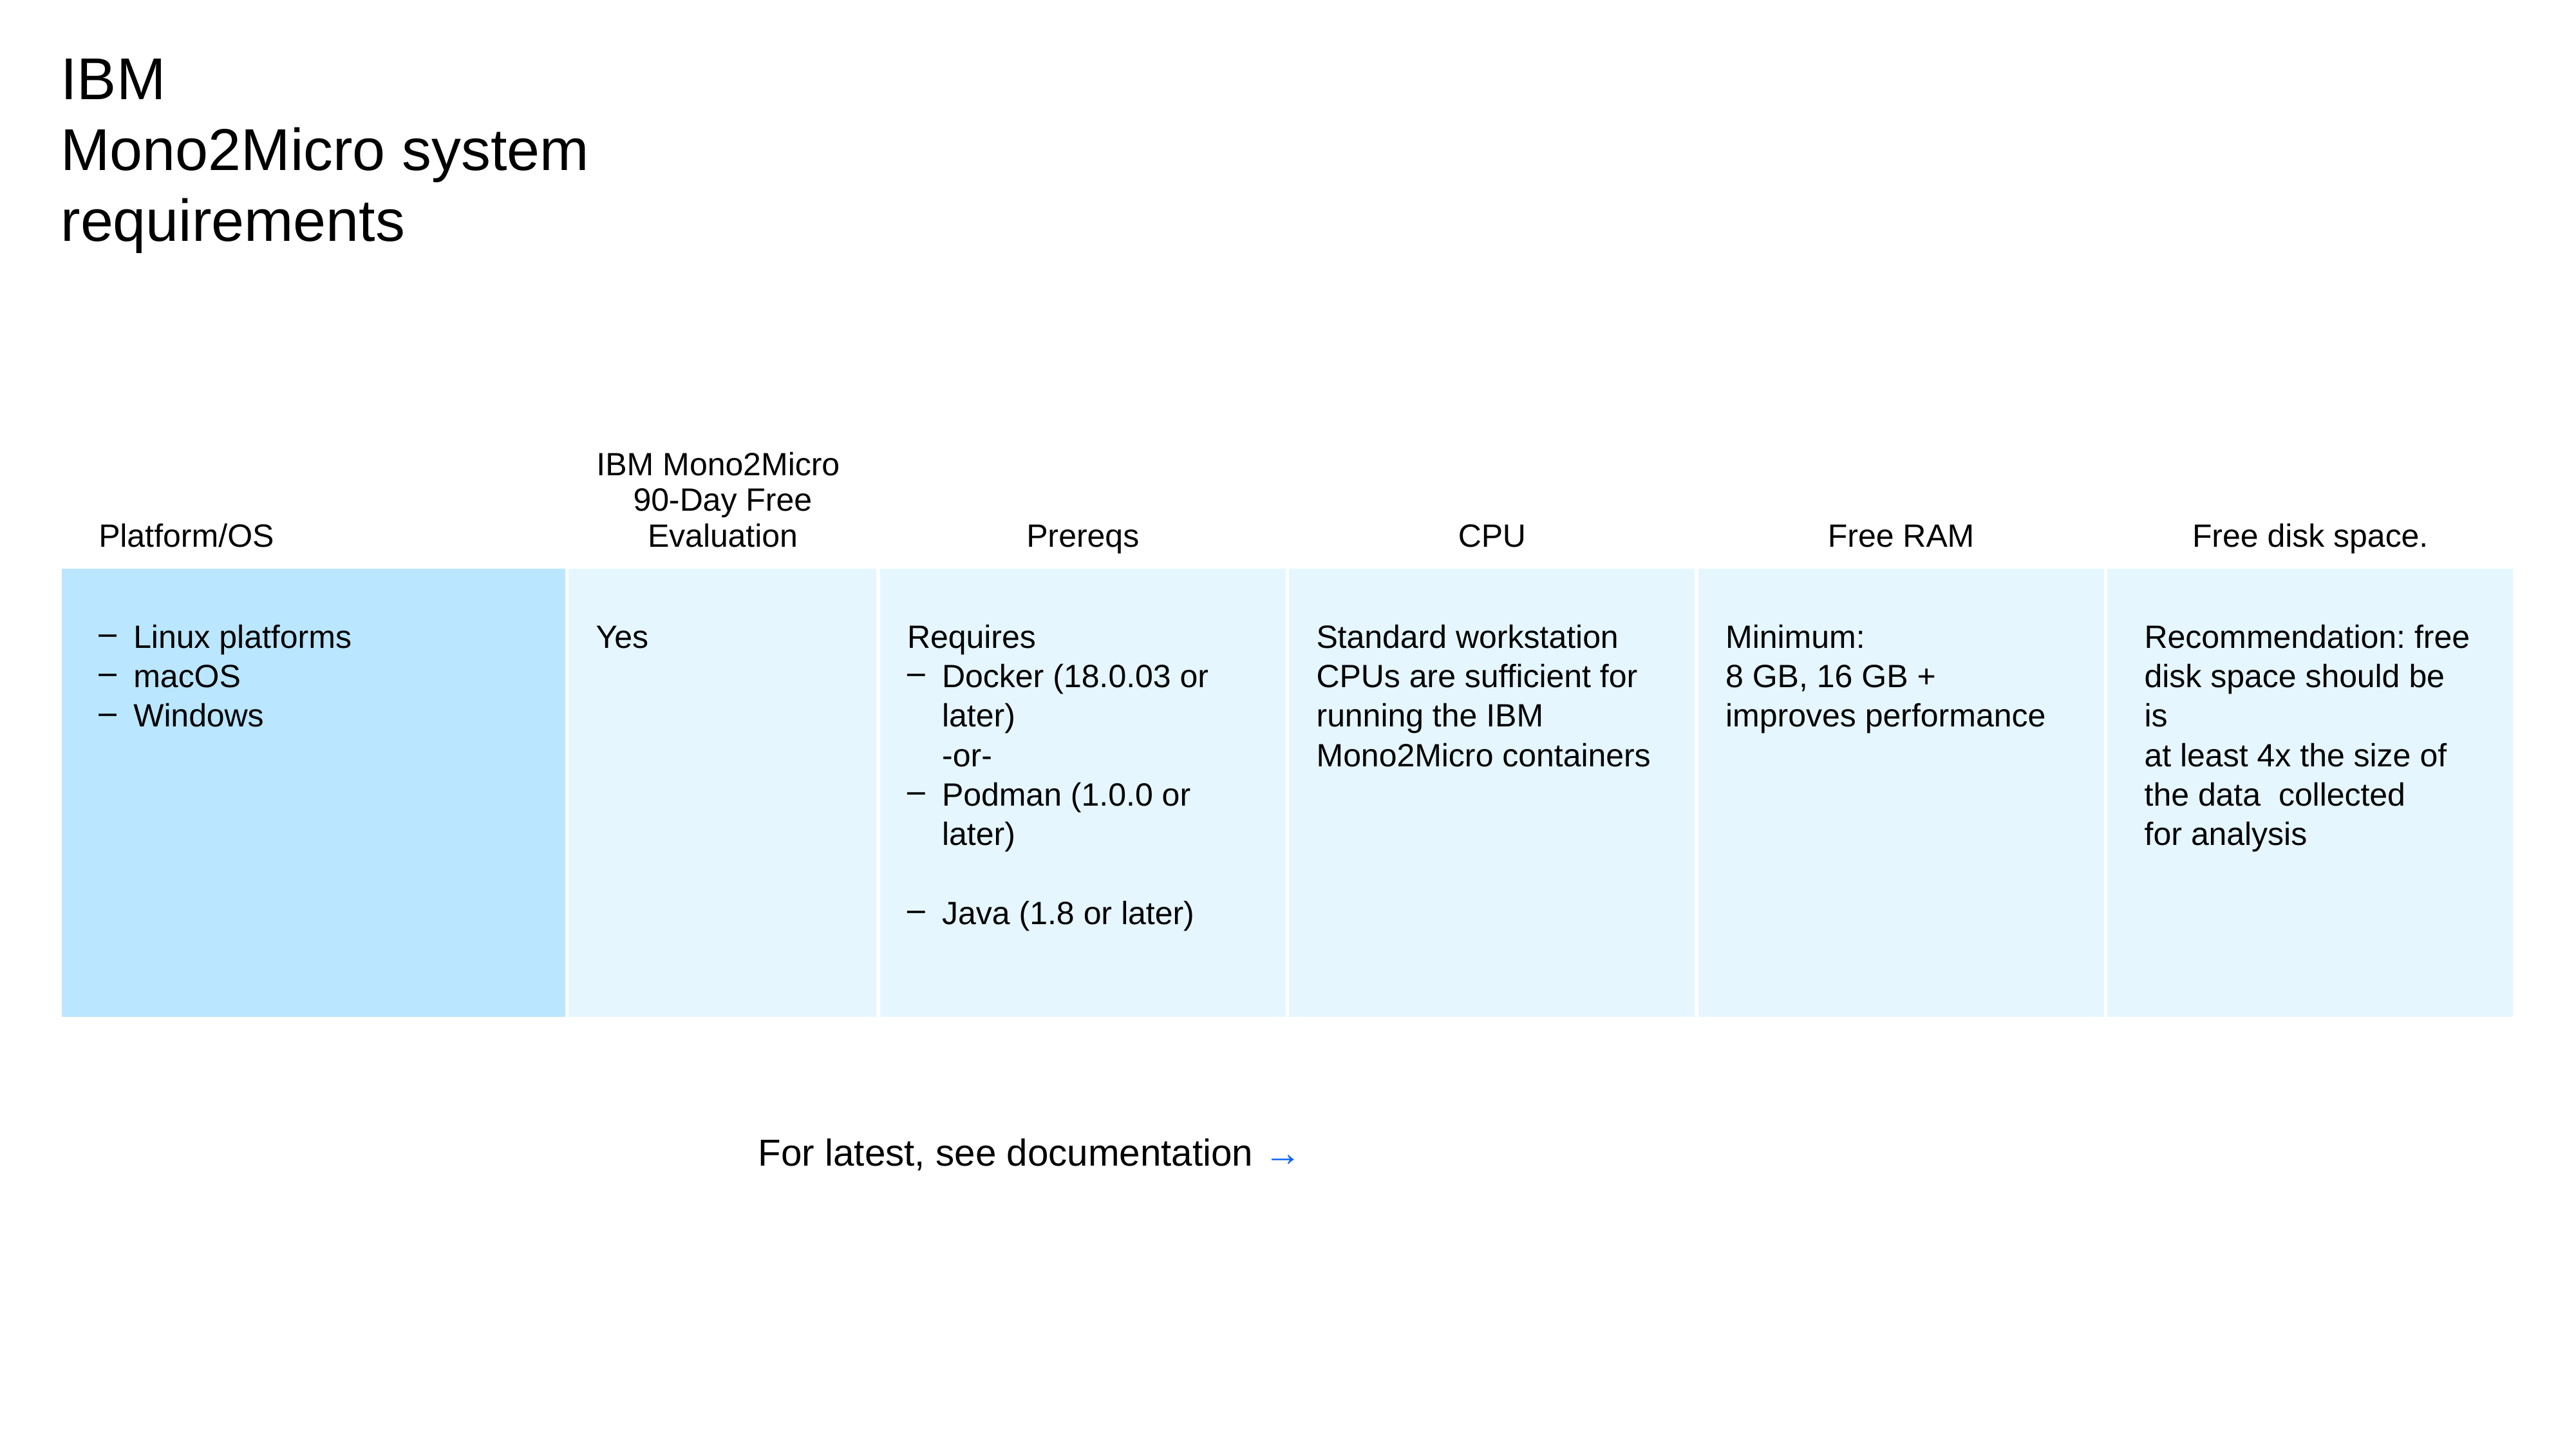

# IBM Mono2Micro system requirements
| Platform/OS | IBM Mono2Micro 90-Day Free Evaluation | Prereqs | CPU | Free RAM | Free disk space. |
| --- | --- | --- | --- | --- | --- |
| Linux platforms macOS Windows | Yes | Requires Docker (18.0.03 or later) -or- Podman (1.0.0 or later) Java (1.8 or later) | Standard workstation CPUs are sufficient for running the IBM Mono2Micro containers | Minimum: 8 GB, 16 GB + improves performance | Recommendation: free disk space should be is at least 4x the size of the data collected for analysis |
For latest, see documentation →